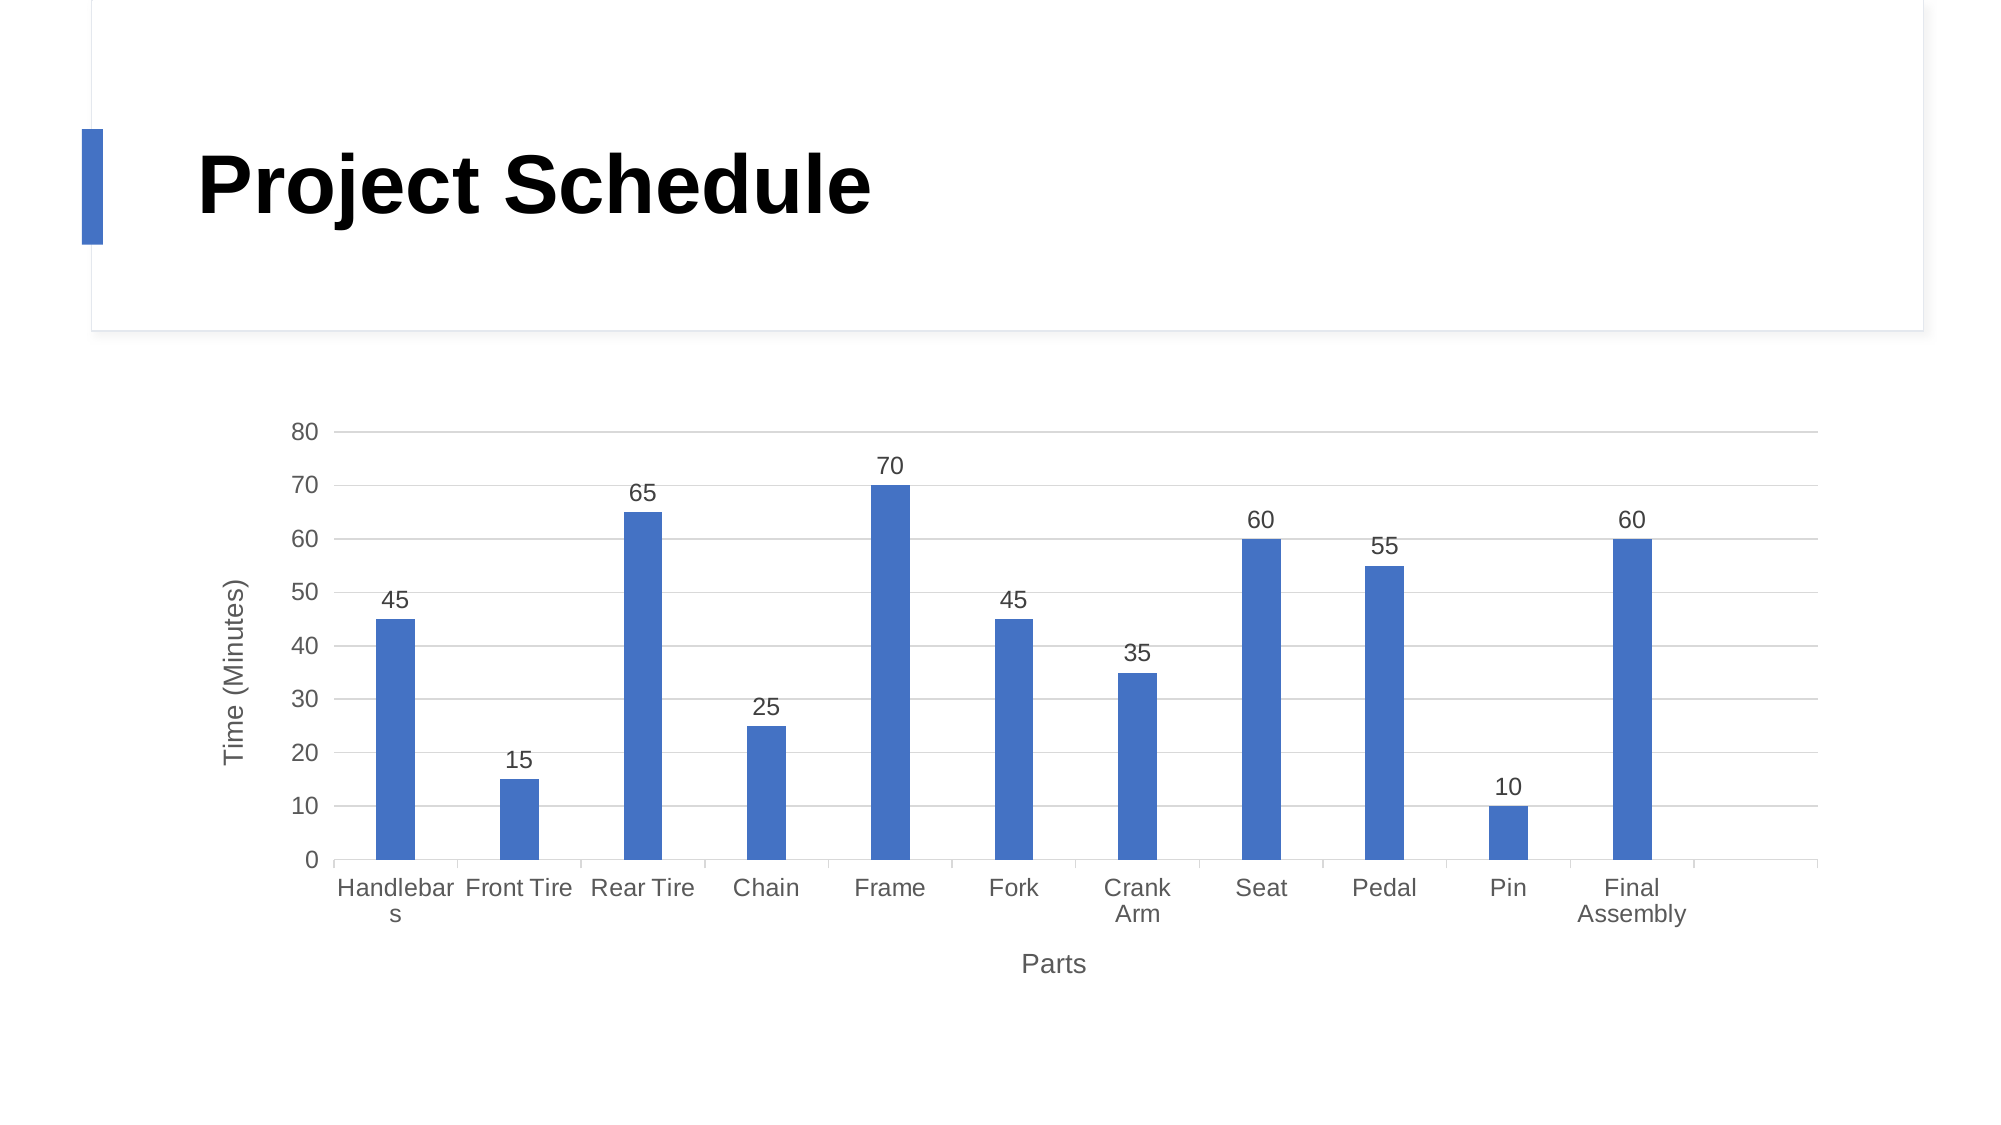

# Project Schedule

### Chart

| Category | Parts |
|---|---|
| Handlebars | 45.0 |
| Front Tire | 15.0 |
| Rear Tire | 65.0 |
| Chain | 25.0 |
| Frame | 70.0 |
| Fork | 45.0 |
| Crank Arm | 35.0 |
| Seat | 60.0 |
| Pedal | 55.0 |
| Pin | 10.0 |
| Final Assembly | 60.0 |